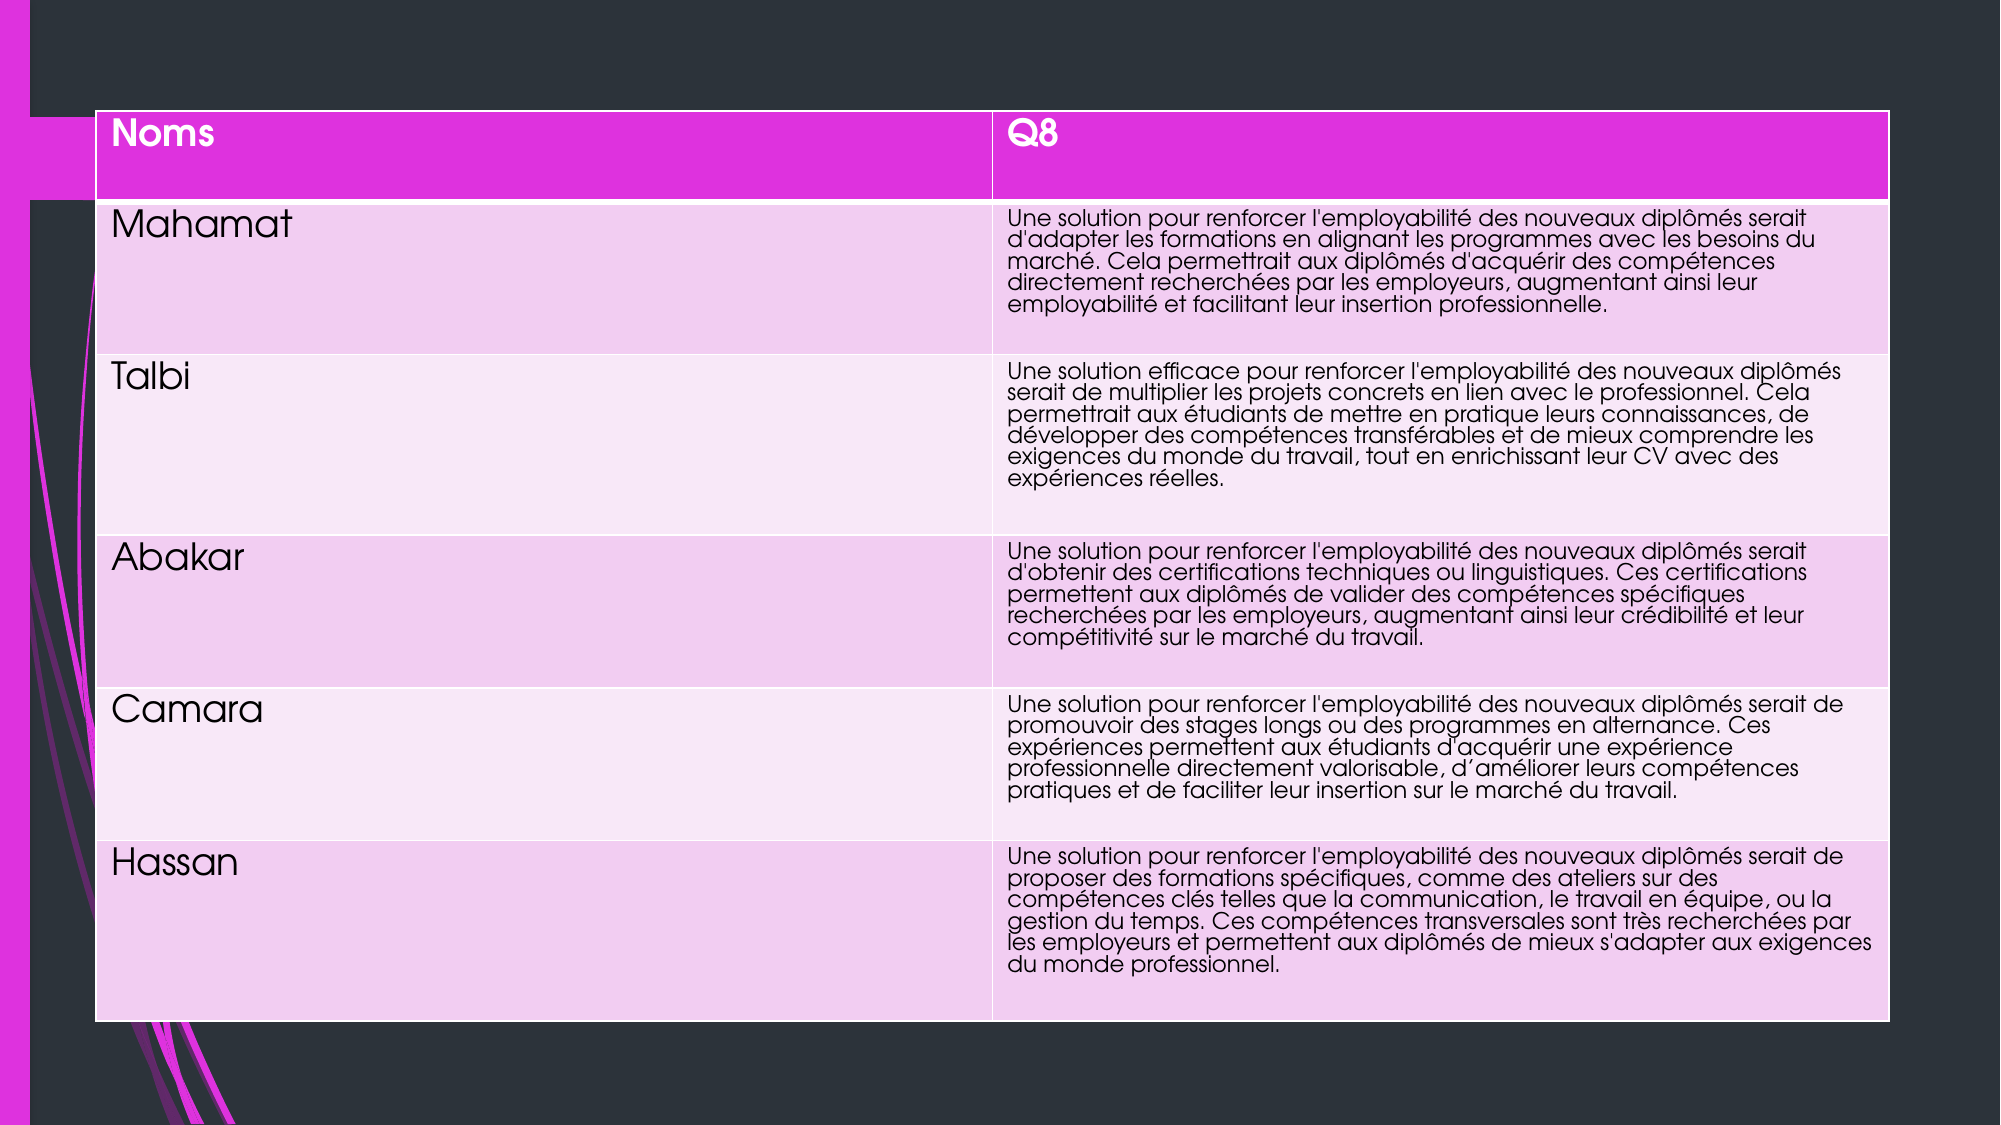

| Noms | Q8 |
| --- | --- |
| Mahamat | Une solution pour renforcer l'employabilité des nouveaux diplômés serait d'adapter les formations en alignant les programmes avec les besoins du marché. Cela permettrait aux diplômés d'acquérir des compétences directement recherchées par les employeurs, augmentant ainsi leur employabilité et facilitant leur insertion professionnelle. |
| Talbi | Une solution efficace pour renforcer l'employabilité des nouveaux diplômés serait de multiplier les projets concrets en lien avec le professionnel. Cela permettrait aux étudiants de mettre en pratique leurs connaissances, de développer des compétences transférables et de mieux comprendre les exigences du monde du travail, tout en enrichissant leur CV avec des expériences réelles. |
| Abakar | Une solution pour renforcer l'employabilité des nouveaux diplômés serait d'obtenir des certifications techniques ou linguistiques. Ces certifications permettent aux diplômés de valider des compétences spécifiques recherchées par les employeurs, augmentant ainsi leur crédibilité et leur compétitivité sur le marché du travail. |
| Camara | Une solution pour renforcer l'employabilité des nouveaux diplômés serait de promouvoir des stages longs ou des programmes en alternance. Ces expériences permettent aux étudiants d'acquérir une expérience professionnelle directement valorisable, d’améliorer leurs compétences pratiques et de faciliter leur insertion sur le marché du travail. |
| Hassan | Une solution pour renforcer l'employabilité des nouveaux diplômés serait de proposer des formations spécifiques, comme des ateliers sur des compétences clés telles que la communication, le travail en équipe, ou la gestion du temps. Ces compétences transversales sont très recherchées par les employeurs et permettent aux diplômés de mieux s'adapter aux exigences du monde professionnel. |